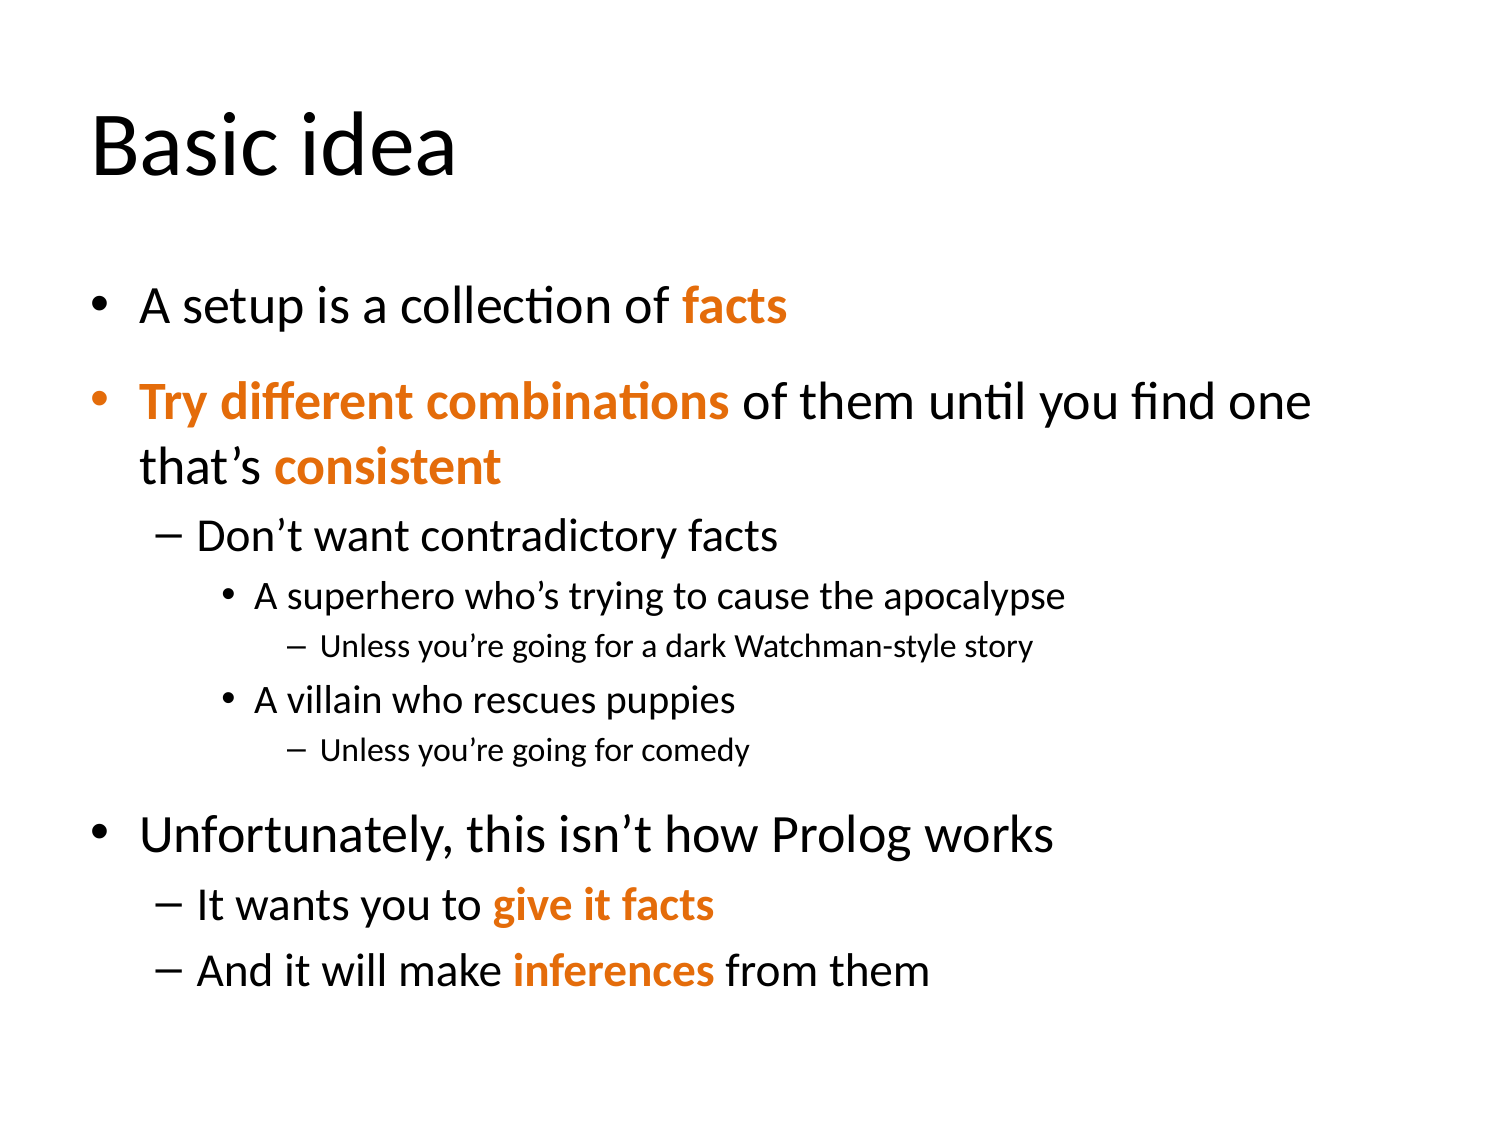

# Basic idea
A setup is a collection of facts
Try different combinations of them until you find one that’s consistent
Don’t want contradictory facts
A superhero who’s trying to cause the apocalypse
Unless you’re going for a dark Watchman-style story
A villain who rescues puppies
Unless you’re going for comedy
Unfortunately, this isn’t how Prolog works
It wants you to give it facts
And it will make inferences from them